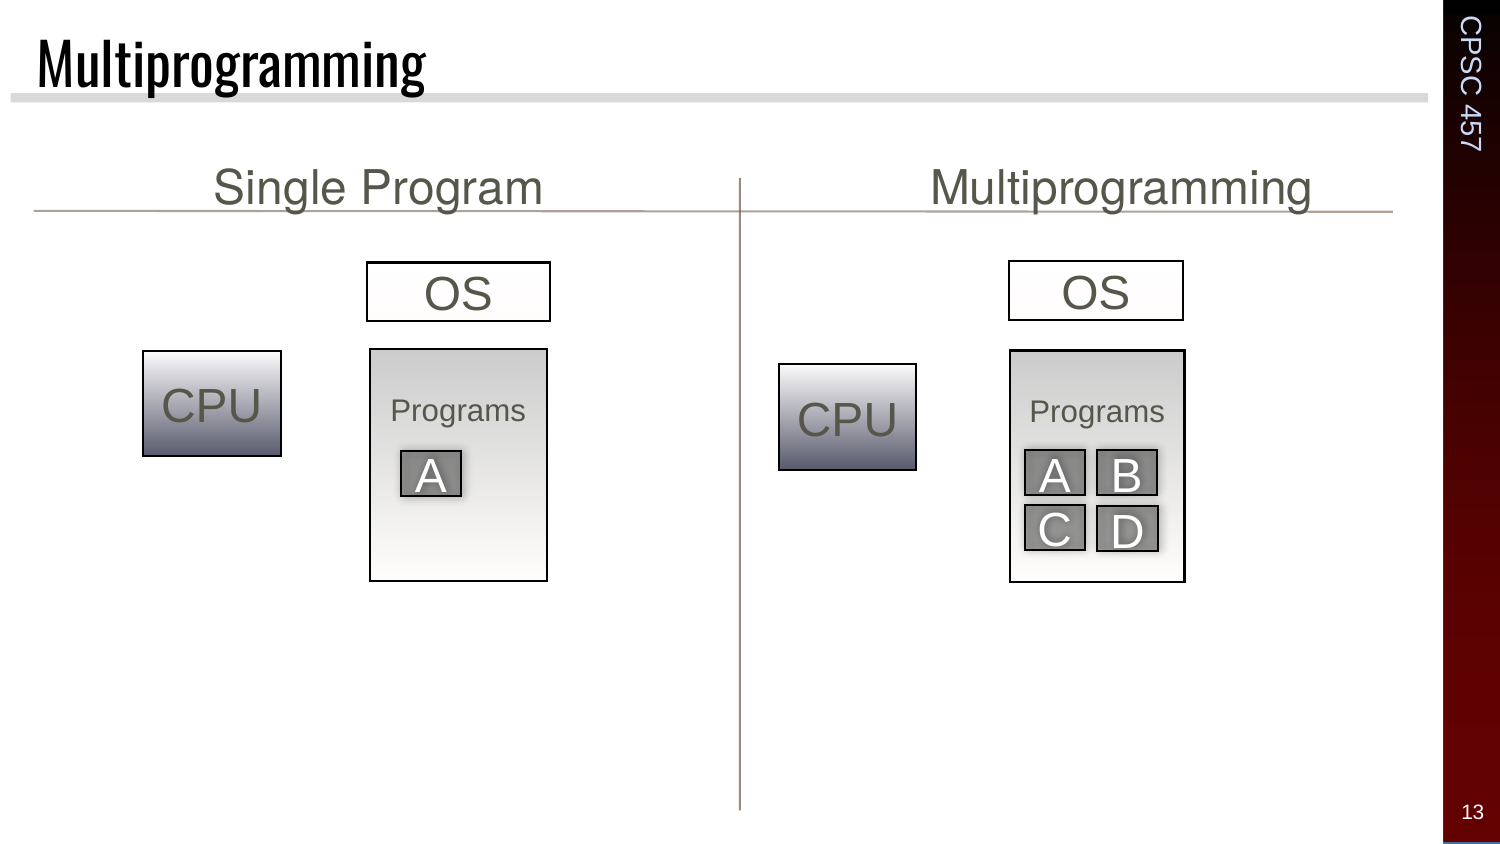

# Multiprogramming
Single Program
Multiprogramming
OS
OS
Programs

Programs

CPU
CPU
A
B
A
C
D
13